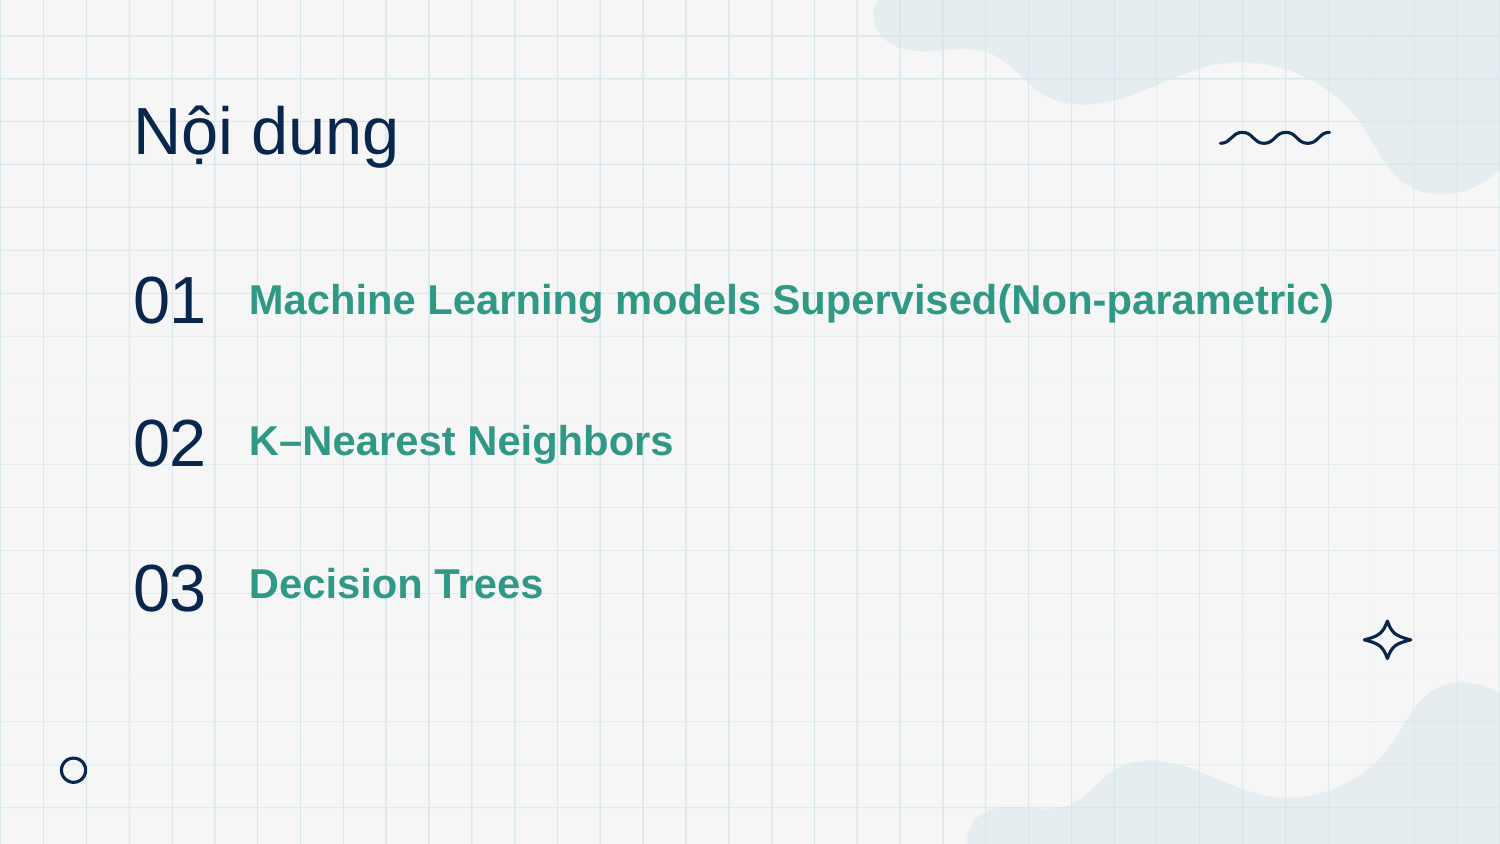

# Nội dung

Machine Learning models Supervised(Non-parametric)
01
K–Nearest Neighbors
02
Decision Trees
03